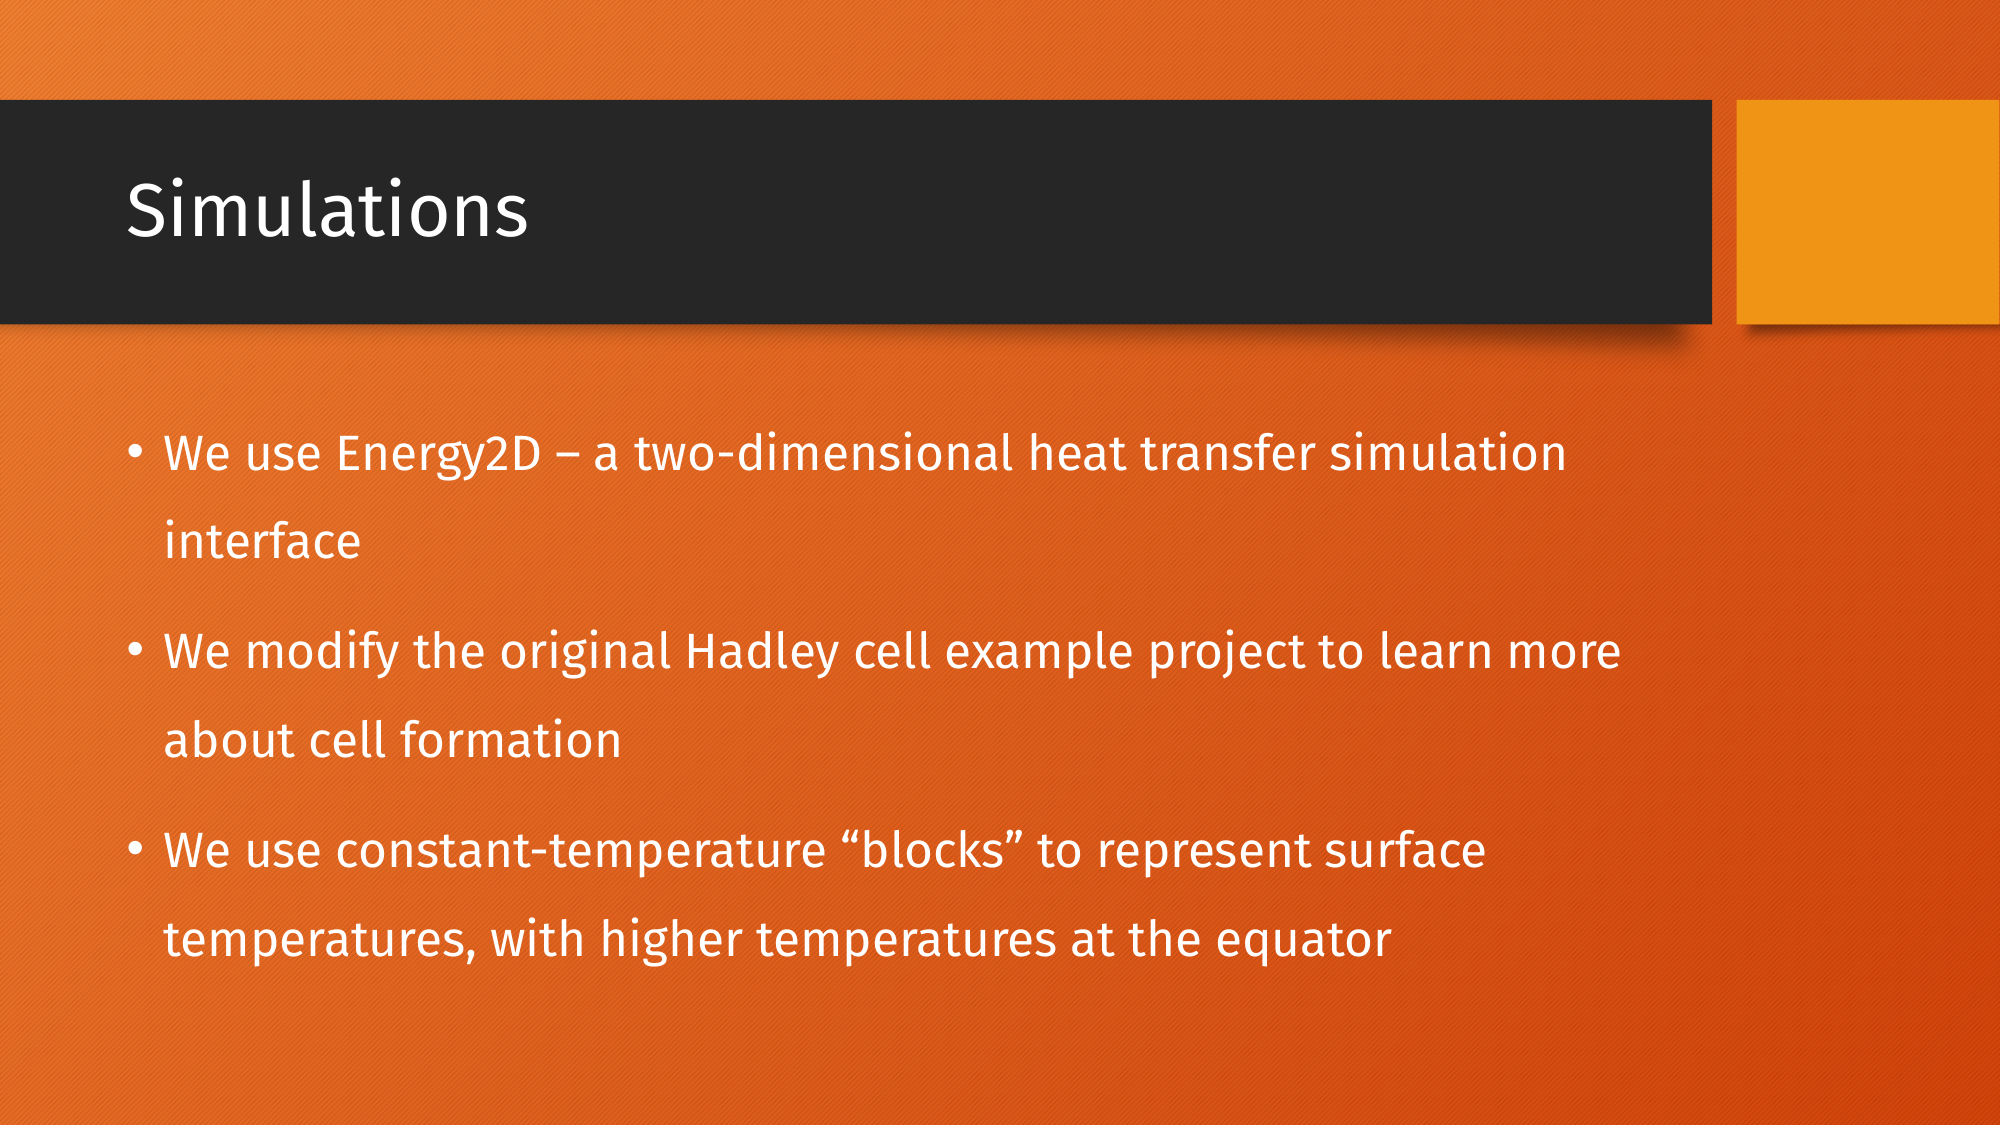

# Simulations
We use Energy2D – a two-dimensional heat transfer simulation interface
We modify the original Hadley cell example project to learn more about cell formation
We use constant-temperature “blocks” to represent surface temperatures, with higher temperatures at the equator